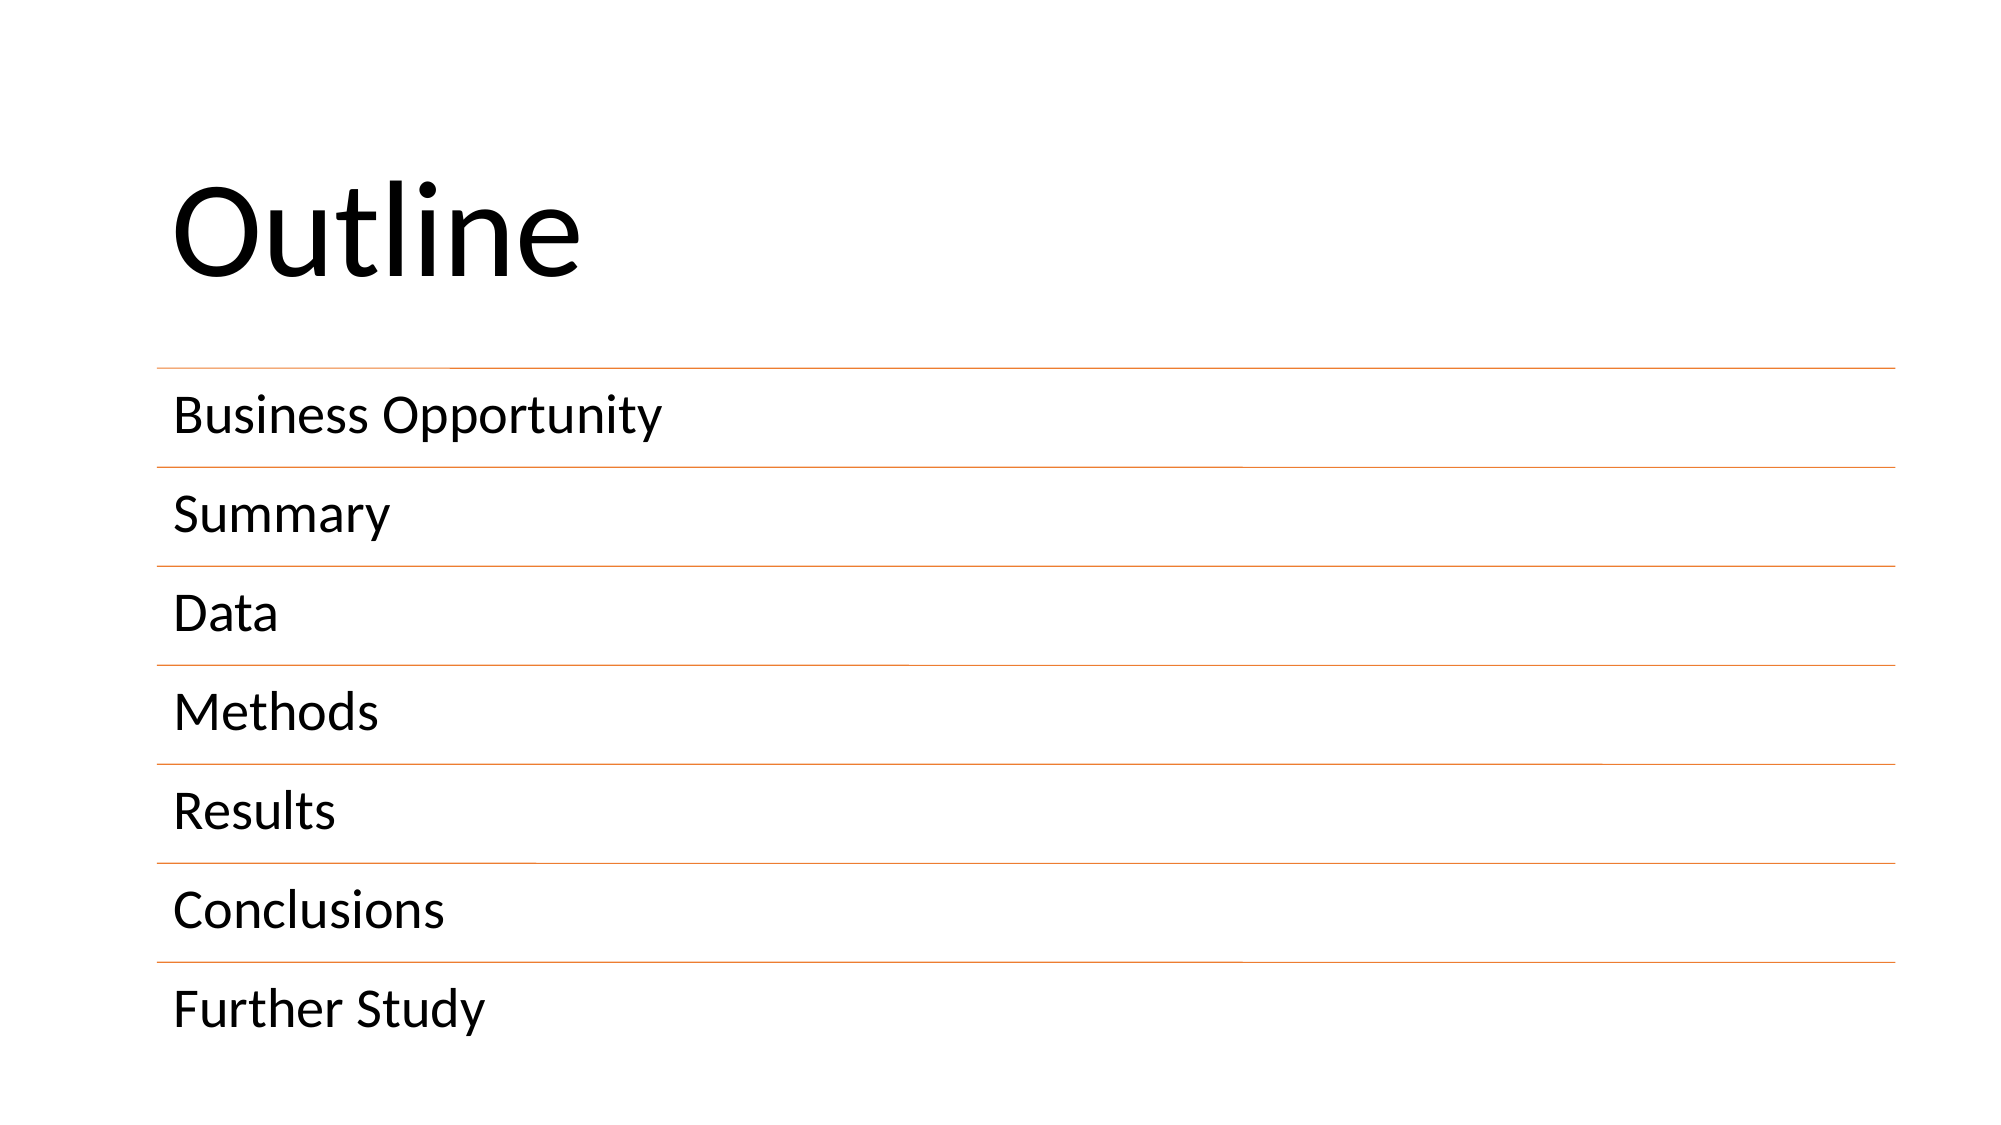

# Outline
Business Opportunity
Summary
Data
Methods
Results
Conclusions
Further Study